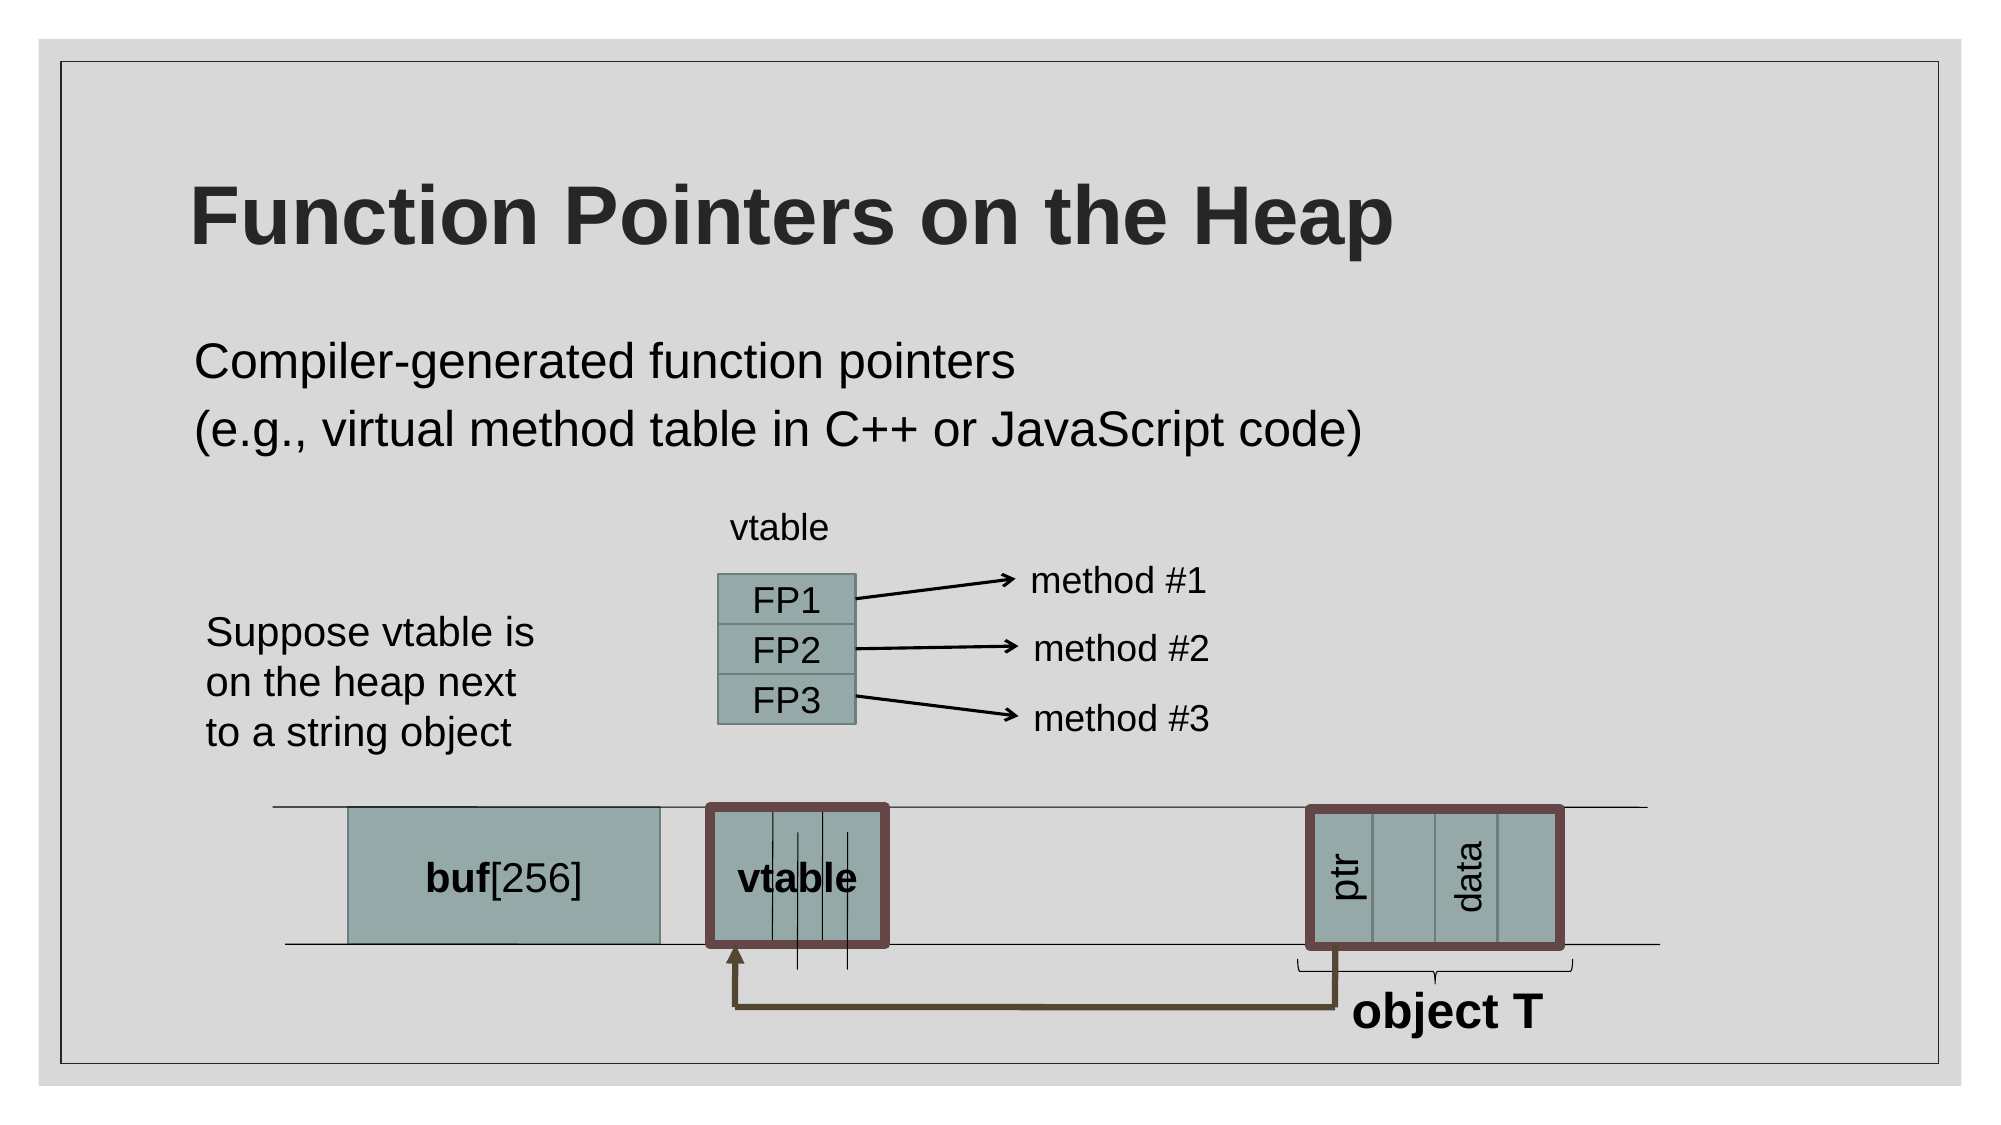

# Function Pointers on the Heap
Compiler-generated function pointers
(e.g., virtual method table in C++ or JavaScript code)
vtable
method #1
FP1
Suppose vtable is on the heap next to a string object
method #2
FP2
FP3
method #3
buf[256]
vtable

ptr
data

object T